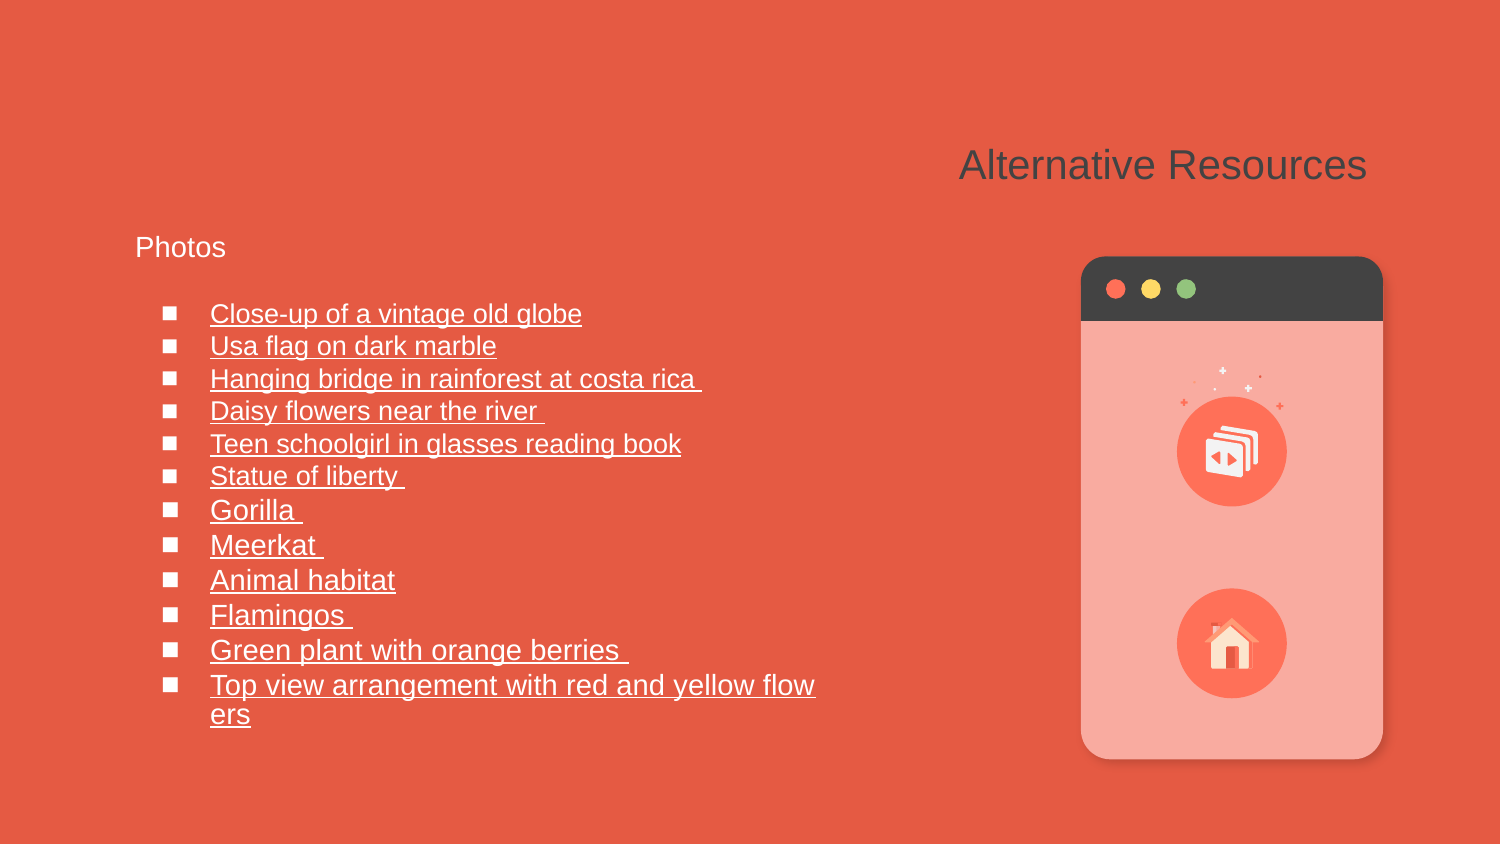

# Alternative Resources
Photos
Close-up of a vintage old globe
Usa flag on dark marble
Hanging bridge in rainforest at costa rica
Daisy flowers near the river
Teen schoolgirl in glasses reading book
Statue of liberty
Gorilla
Meerkat
Animal habitat
Flamingos
Green plant with orange berries
Top view arrangement with red and yellow flowers